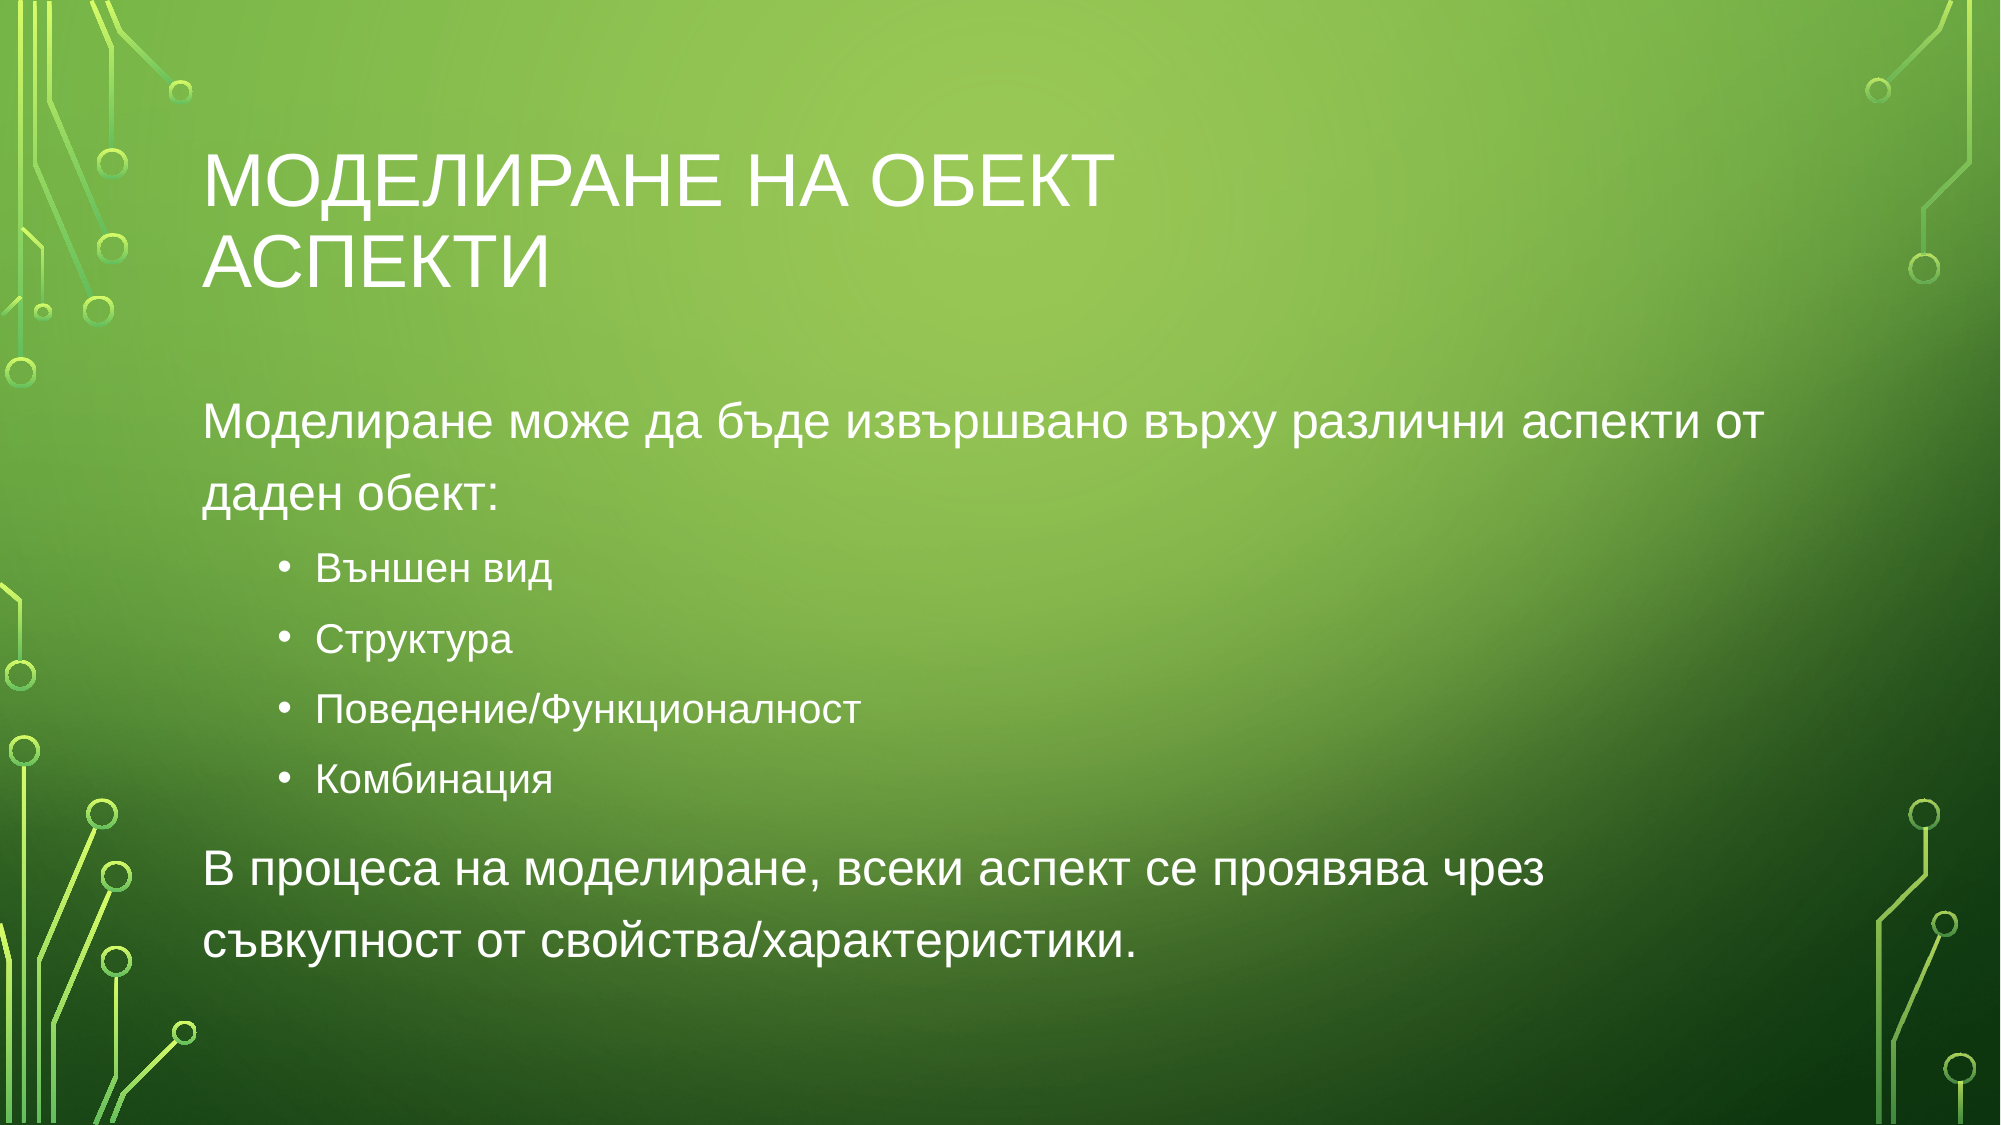

# МОДЕЛИРАНЕ НА ОБЕКТ АСПЕКТИ
Моделиране може да бъде извършвано върху различни аспекти от даден обект:
Външен вид
Структура
Поведение/Функционалност
Комбинация
В процеса на моделиране, всеки аспект се проявява чрез съвкупност от свойства/характеристики.